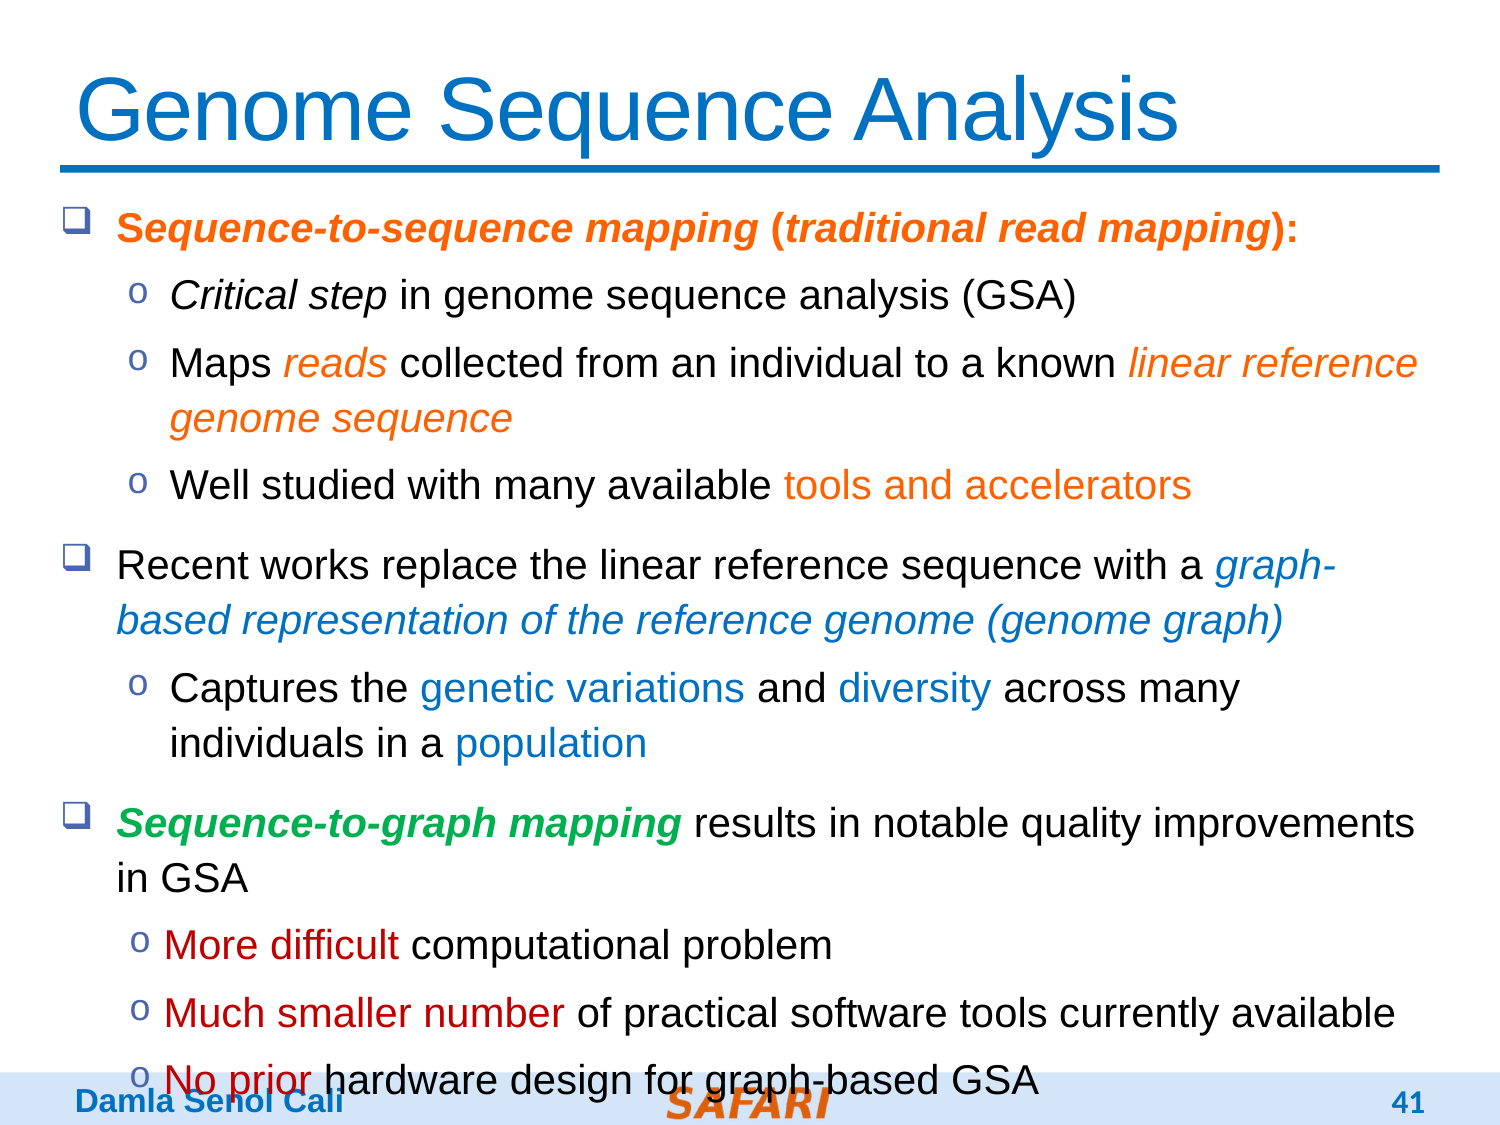

# Genome Sequence Analysis
Sequence-to-sequence mapping (traditional read mapping):
Critical step in genome sequence analysis (GSA)
Maps reads collected from an individual to a known linear reference genome sequence
Well studied with many available tools and accelerators
Recent works replace the linear reference sequence with a graph-based representation of the reference genome (genome graph)
Captures the genetic variations and diversity across many individuals in a population
Sequence-to-graph mapping results in notable quality improvements in GSA
More difficult computational problem
Much smaller number of practical software tools currently available
No prior hardware design for graph-based GSA

41